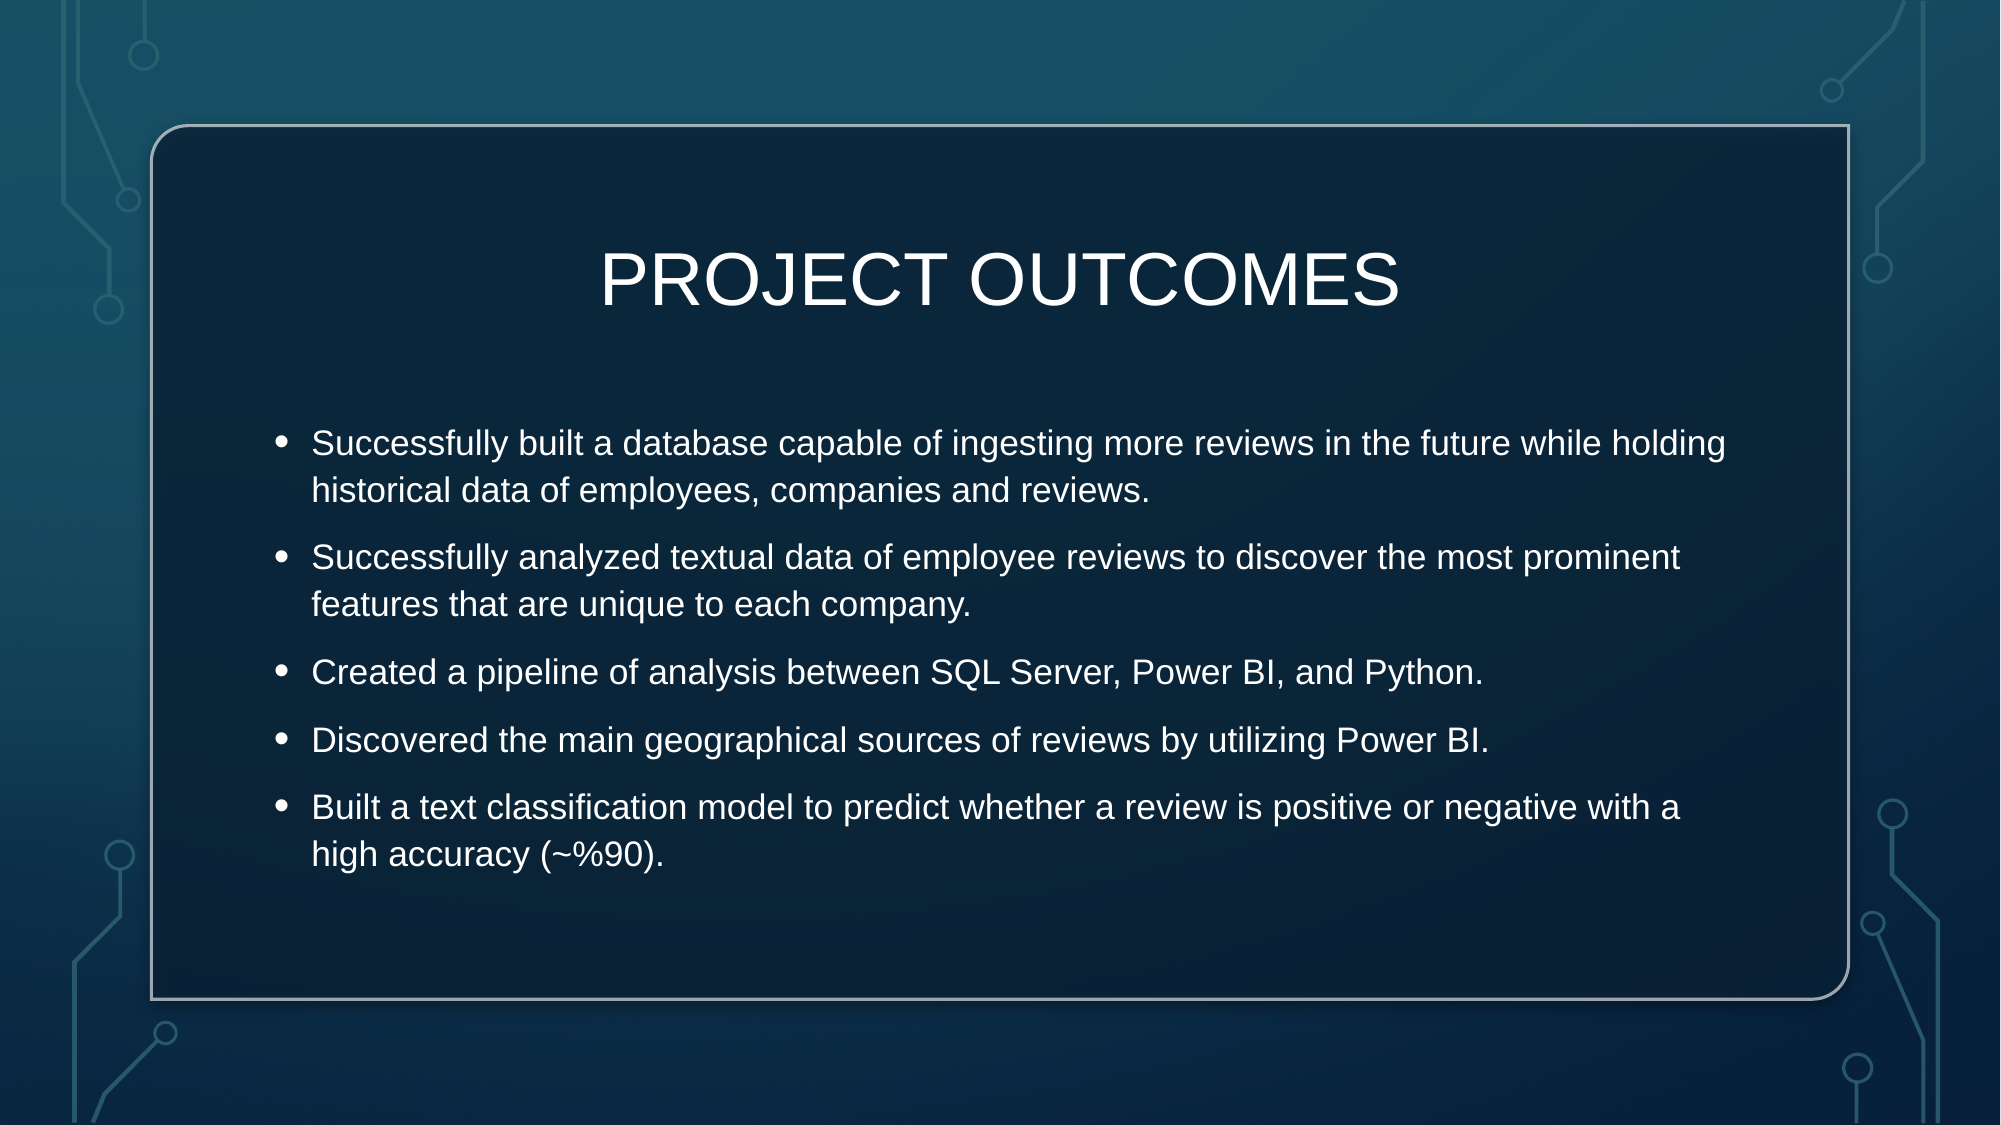

# Project Outcomes
Successfully built a database capable of ingesting more reviews in the future while holding historical data of employees, companies and reviews.
Successfully analyzed textual data of employee reviews to discover the most prominent features that are unique to each company.
Created a pipeline of analysis between SQL Server, Power BI, and Python.
Discovered the main geographical sources of reviews by utilizing Power BI.
Built a text classification model to predict whether a review is positive or negative with a high accuracy (~%90).